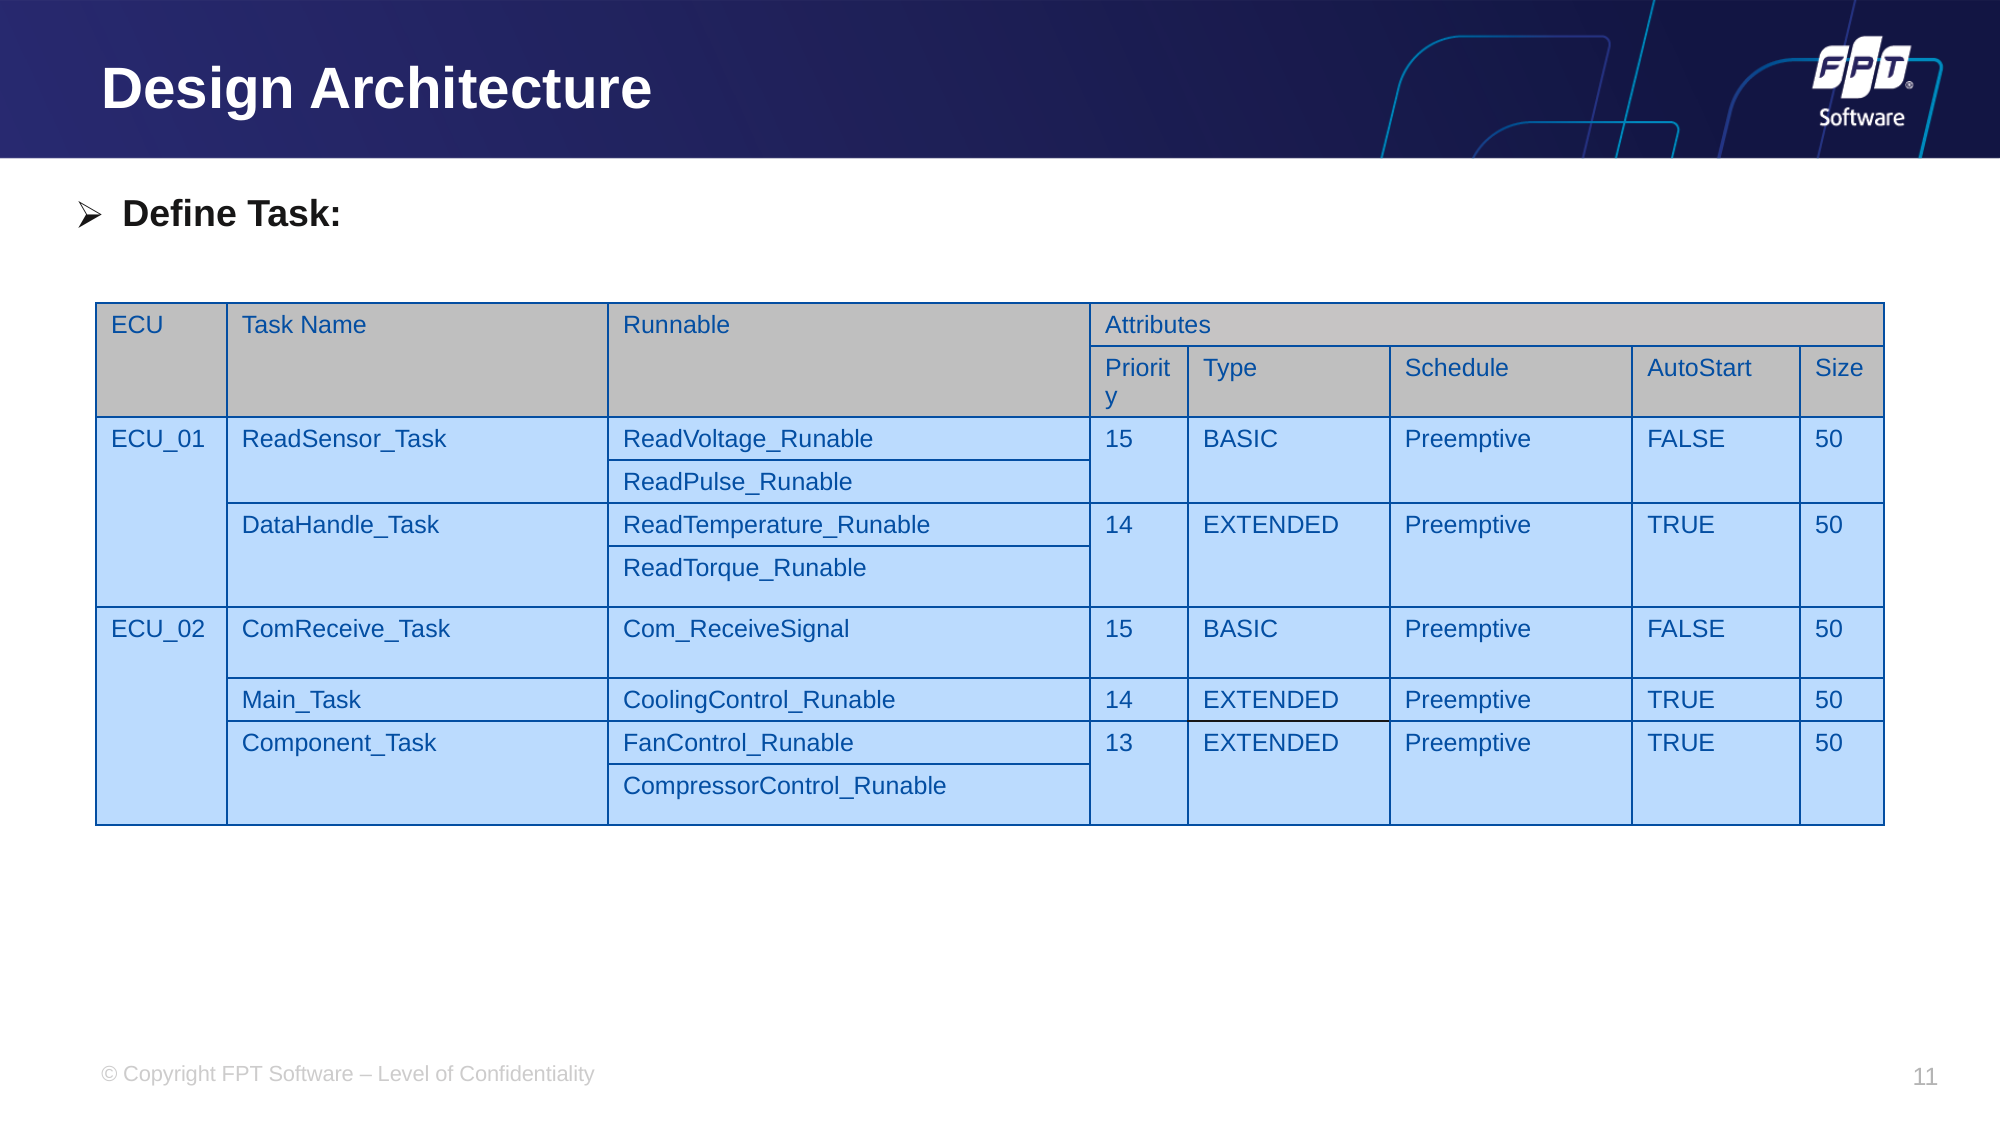

# Design Architecture
Define Task:
| ECU | Task Name | Runnable | Attributes |  |  |  |  |
| --- | --- | --- | --- | --- | --- | --- | --- |
|  |  |  | Priority | Type | Schedule | AutoStart | Size |
| ECU\_01 | ReadSensor\_Task | ReadVoltage\_Runable | 15 | BASIC | Preemptive | FALSE | 50 |
|  |  | ReadPulse\_Runable |  |  |  |  |  |
|  | DataHandle\_Task | ReadTemperature\_Runable | 14 | EXTENDED | Preemptive | TRUE | 50 |
|  |  | ReadTorque\_Runable |  |  |  |  |  |
| ECU\_02 | ComReceive\_Task | Com\_ReceiveSignal | 15 | BASIC | Preemptive | FALSE | 50 |
|  | Main\_Task | CoolingControl\_Runable | 14 | EXTENDED | Preemptive | TRUE | 50 |
|  | Component\_Task | FanControl\_Runable | 13 | EXTENDED | Preemptive | TRUE | 50 |
|  |  | CompressorControl\_Runable |  |  |  |  |  |
11